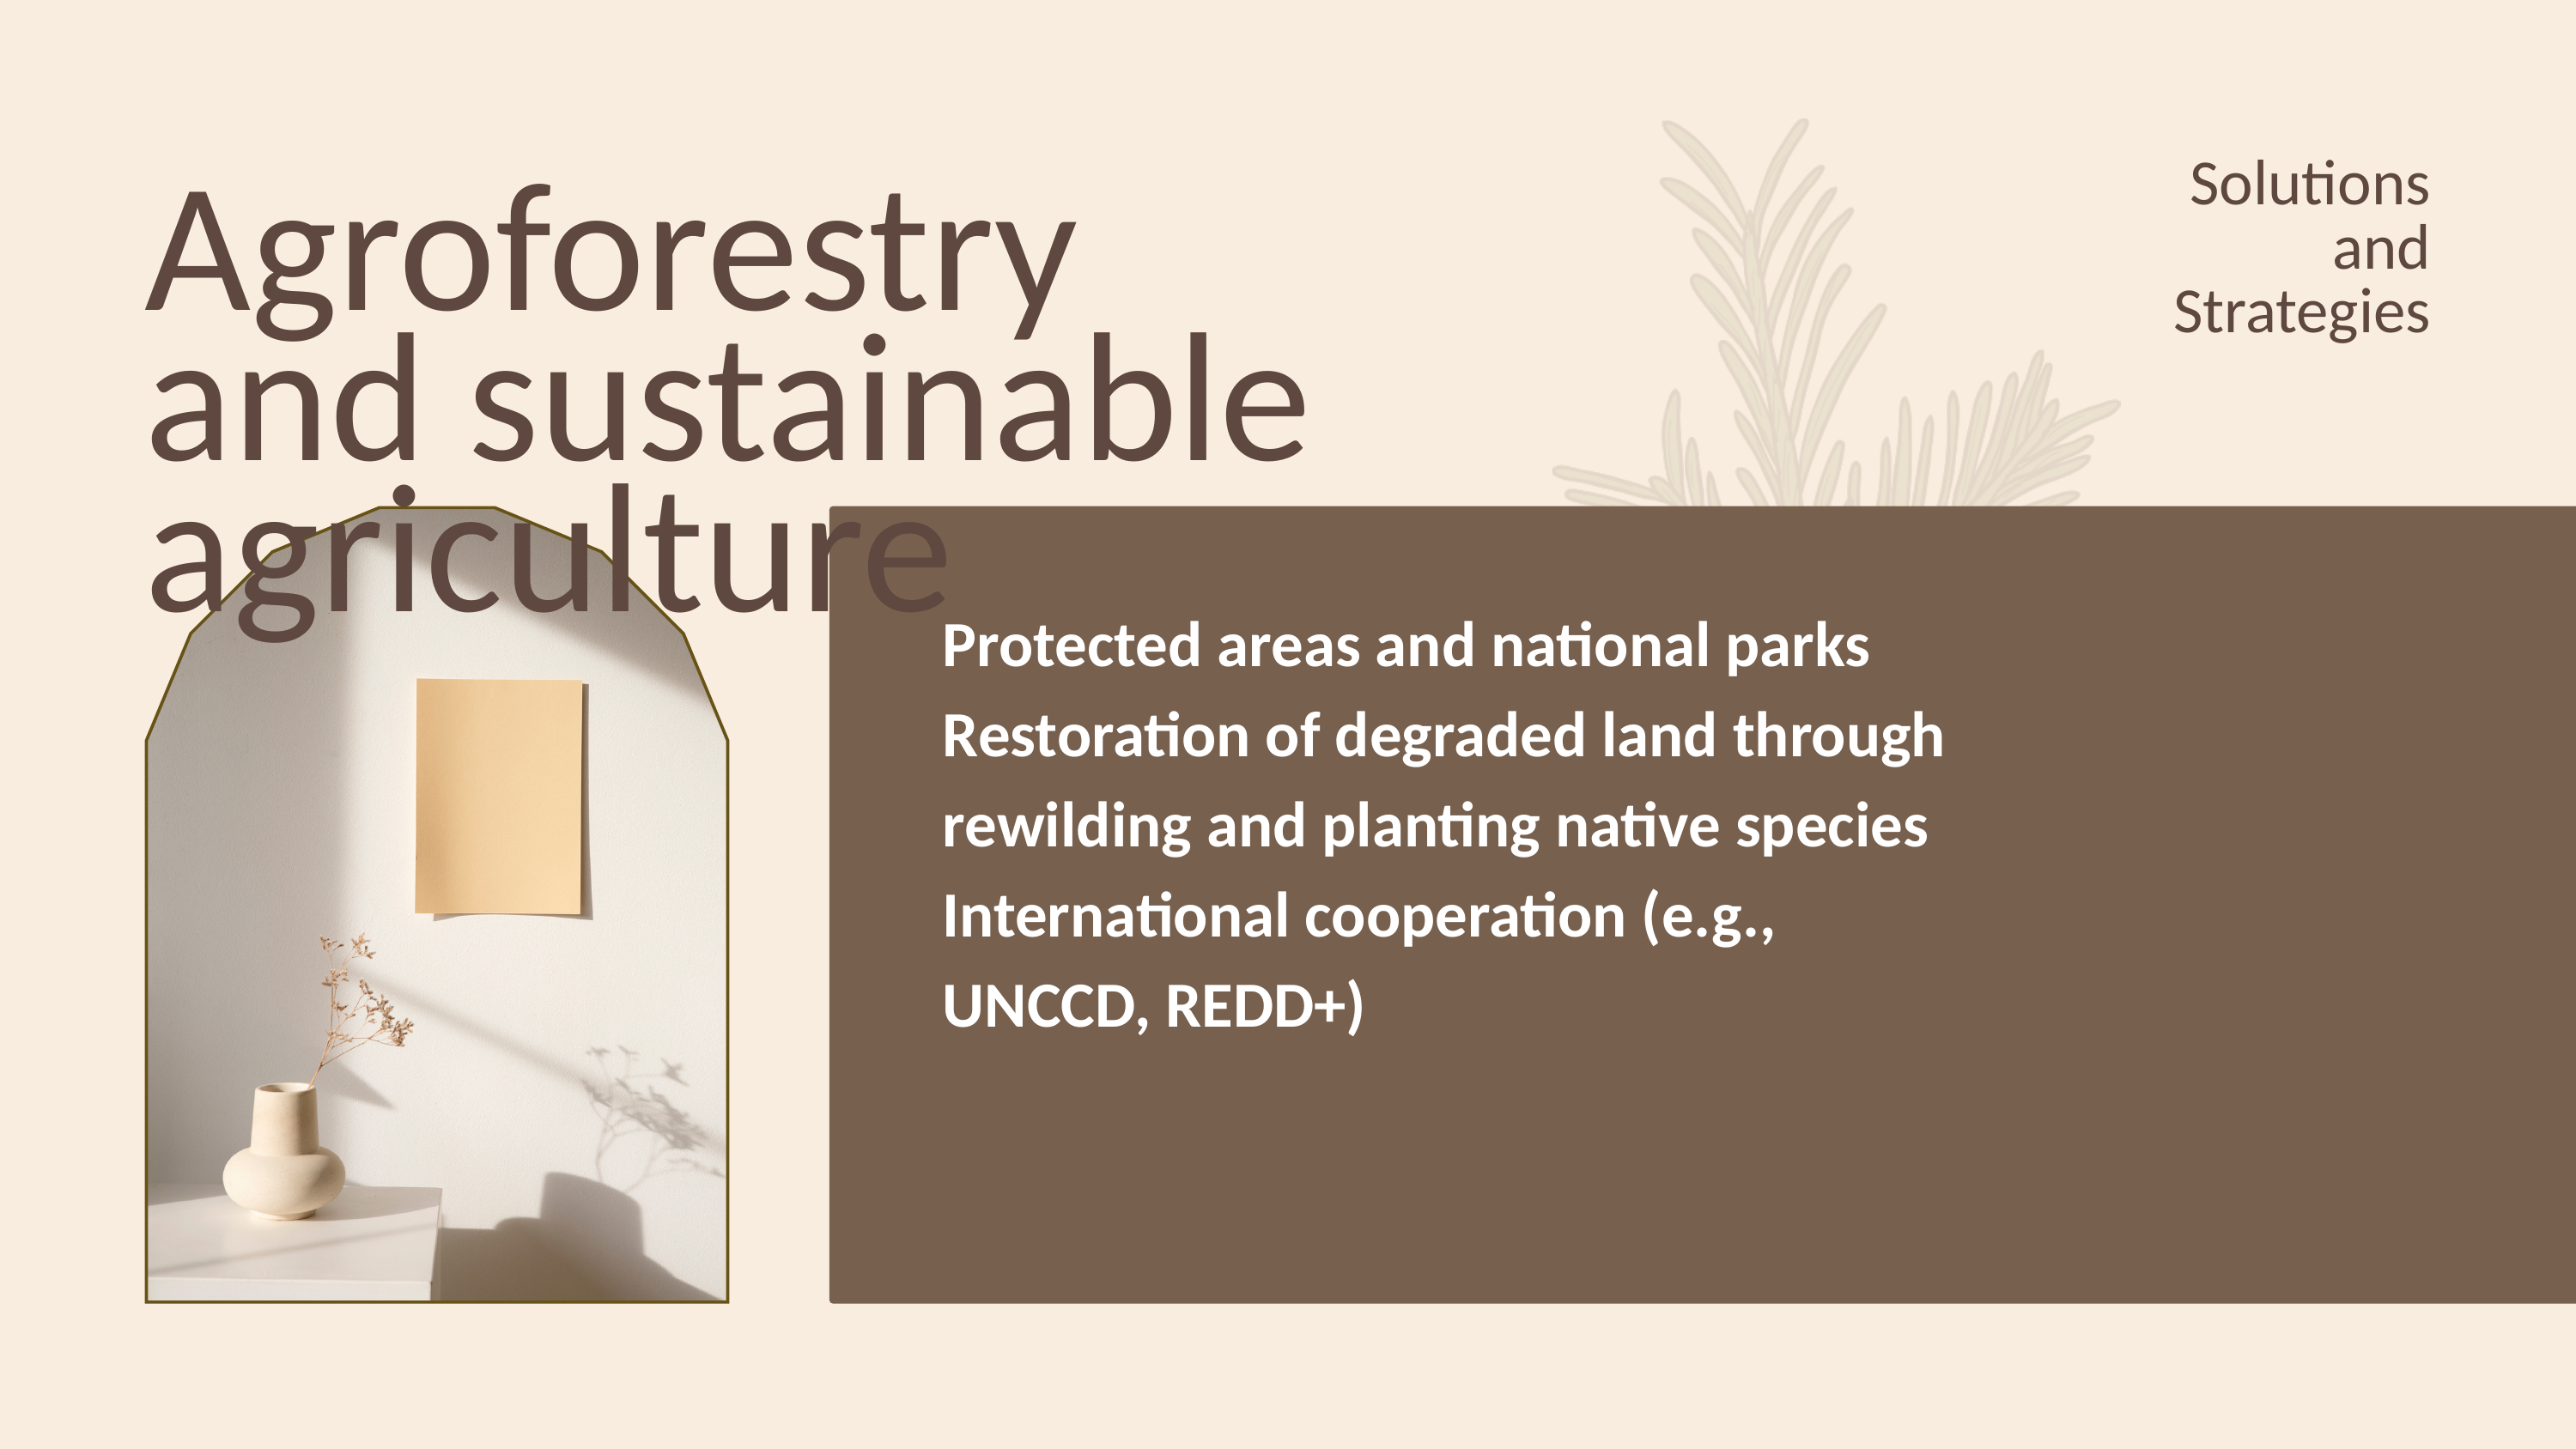

Solutions and Strategies
Agroforestry and sustainable agriculture

Protected areas and national parks Restoration of degraded land through rewilding and planting native species International cooperation (e.g., UNCCD, REDD+)